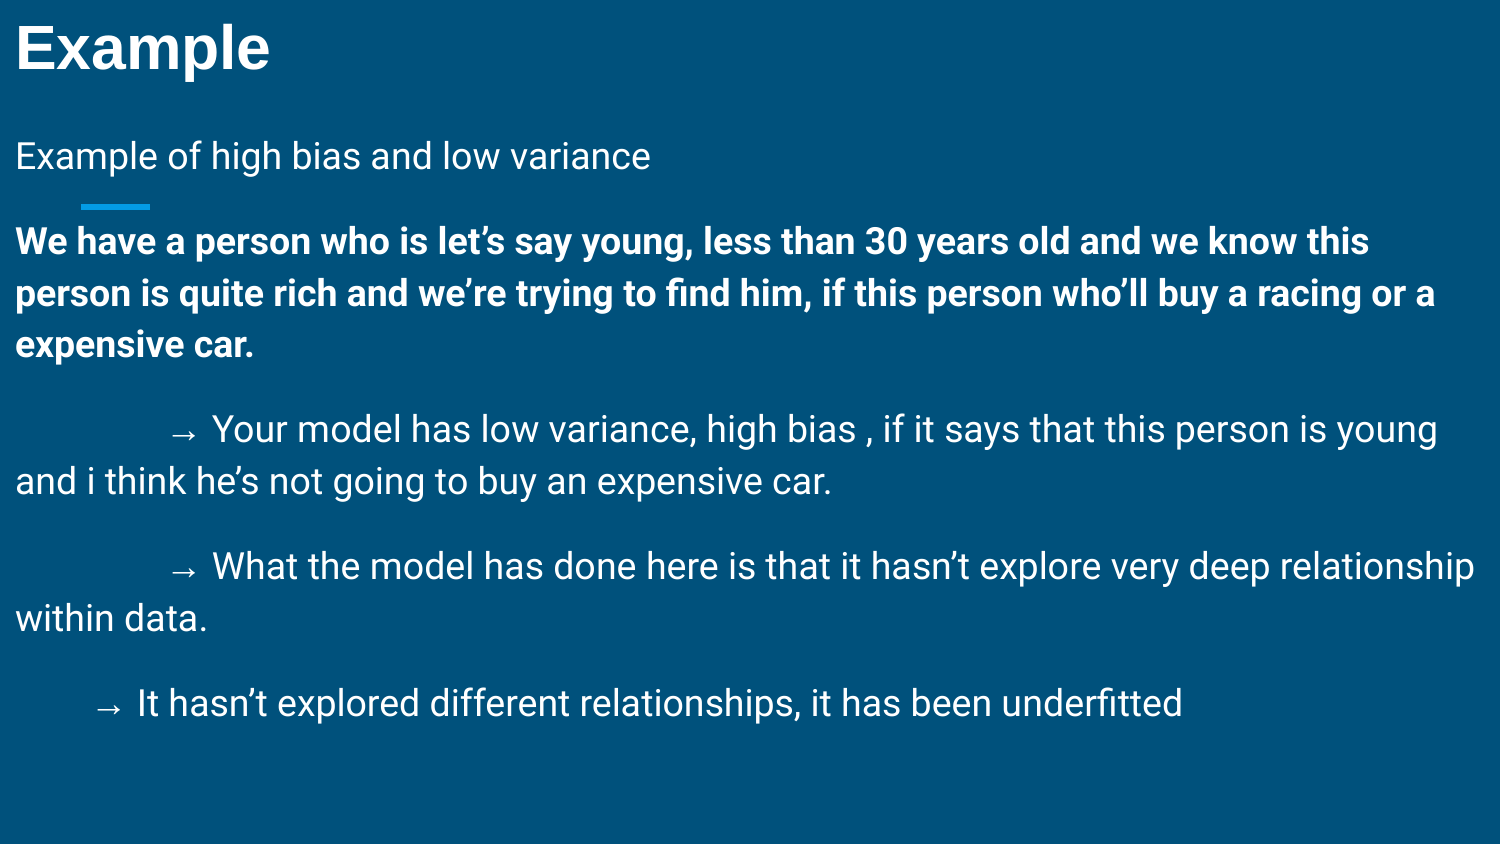

# Example
Example of high bias and low variance
We have a person who is let’s say young, less than 30 years old and we know this person is quite rich and we’re trying to find him, if this person who’ll buy a racing or a expensive car.
	→ Your model has low variance, high bias , if it says that this person is young and i think he’s not going to buy an expensive car.
	→ What the model has done here is that it hasn’t explore very deep relationship within data.
→ It hasn’t explored different relationships, it has been underfitted